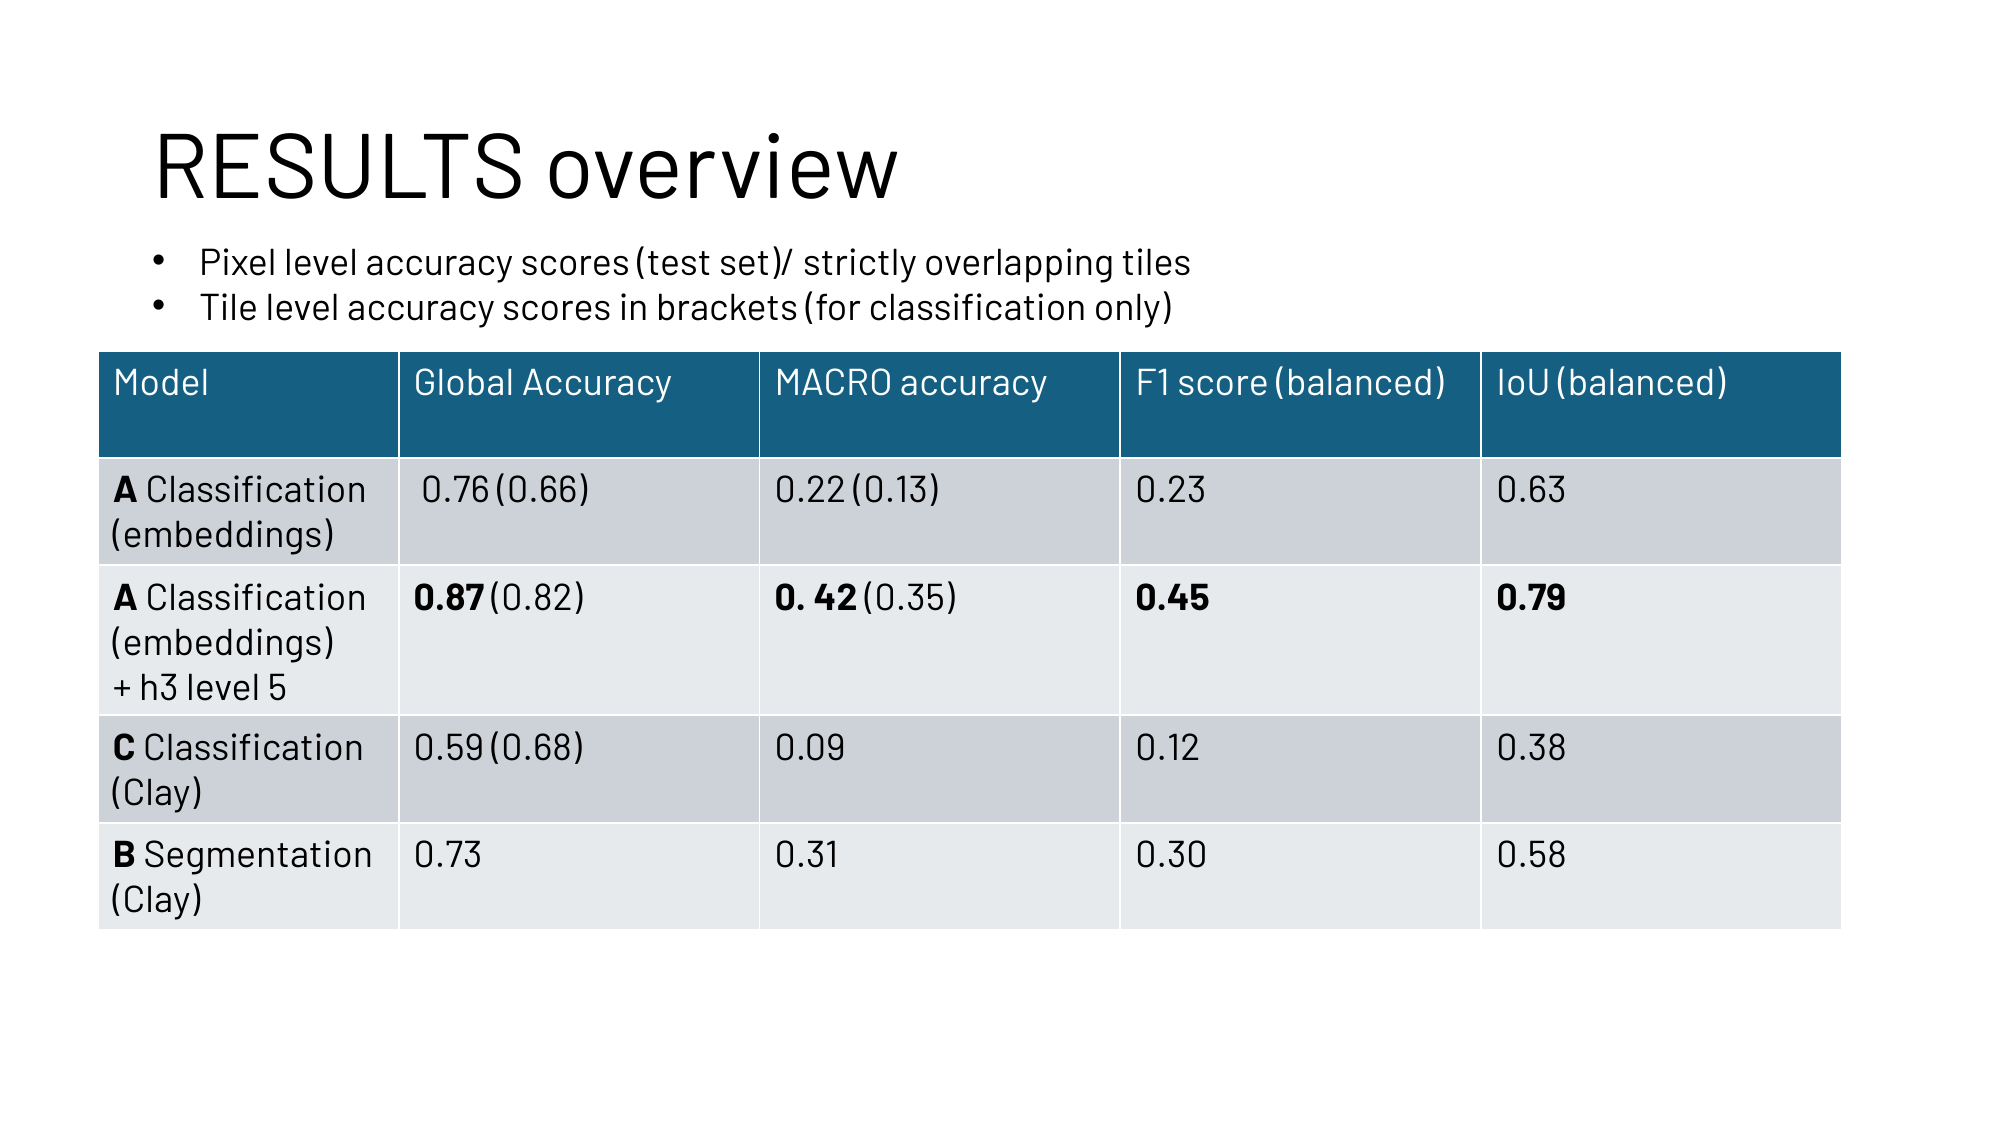

# RESULTS overview
Pixel level accuracy scores (test set)/ strictly overlapping tiles
Tile level accuracy scores in brackets (for classification only)

| Model | Global Accuracy | MACRO accuracy | F1 score (balanced) | IoU (balanced) |
| --- | --- | --- | --- | --- |
| A Classification (embeddings) | 0.76 (0.66) | 0.22 (0.13) | 0.23 | 0.63 |
| A Classification (embeddings) + h3 level 5 | 0.87 (0.82) | 0. 42 (0.35) | 0.45 | 0.79 |
| C Classification (Clay) | 0.59 (0.68) | 0.09 | 0.12 | 0.38 |
| B Segmentation (Clay) | 0.73 | 0.31 | 0.30 | 0.58 |